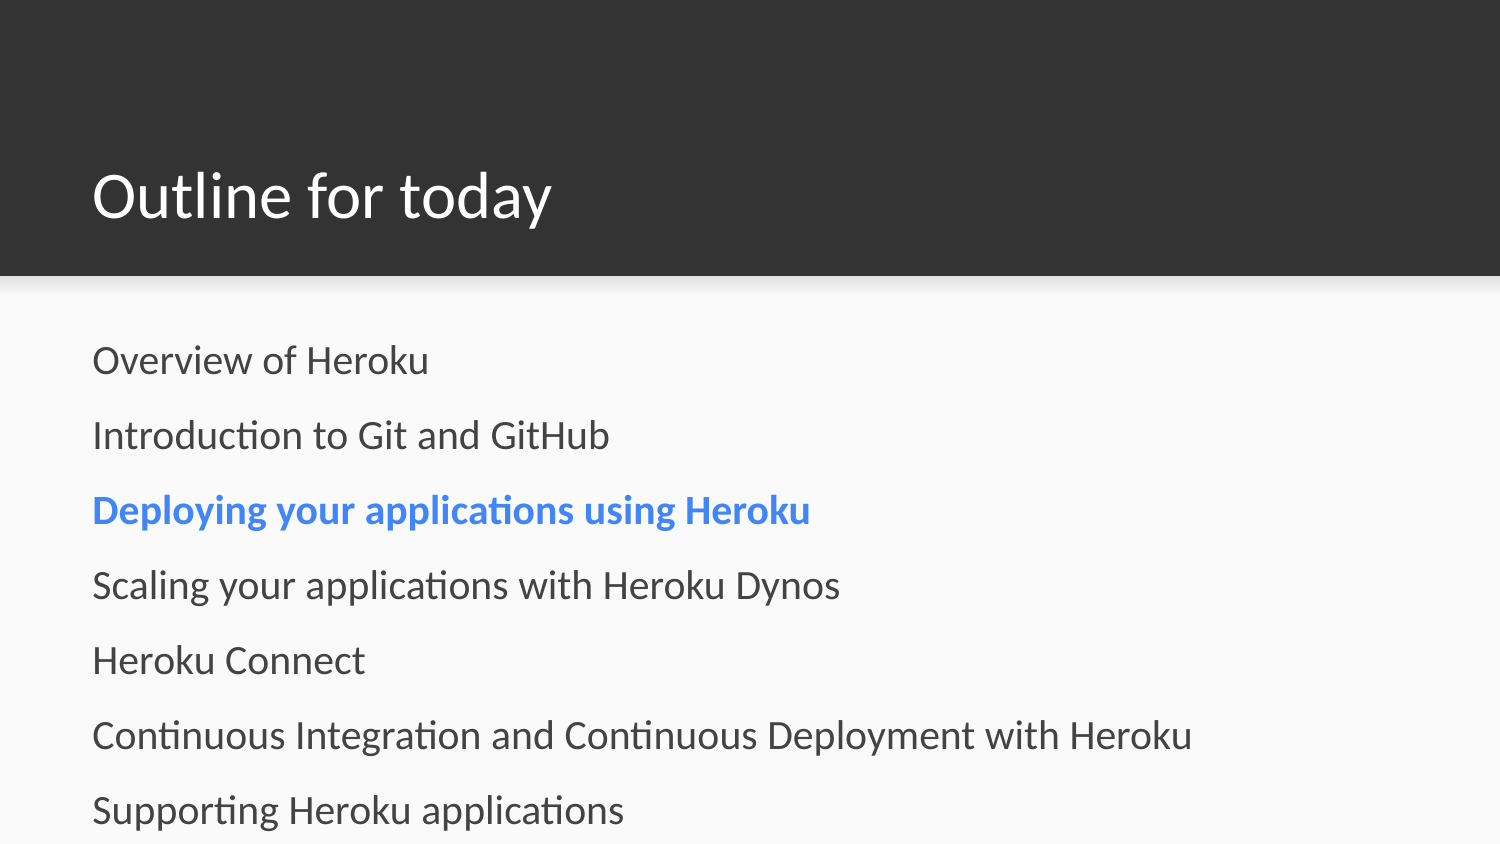

# Outline for today
Overview of Heroku
Introduction to Git and GitHub
Deploying your applications using Heroku
Scaling your applications with Heroku Dynos
Heroku Connect
Continuous Integration and Continuous Deployment with Heroku
Supporting Heroku applications